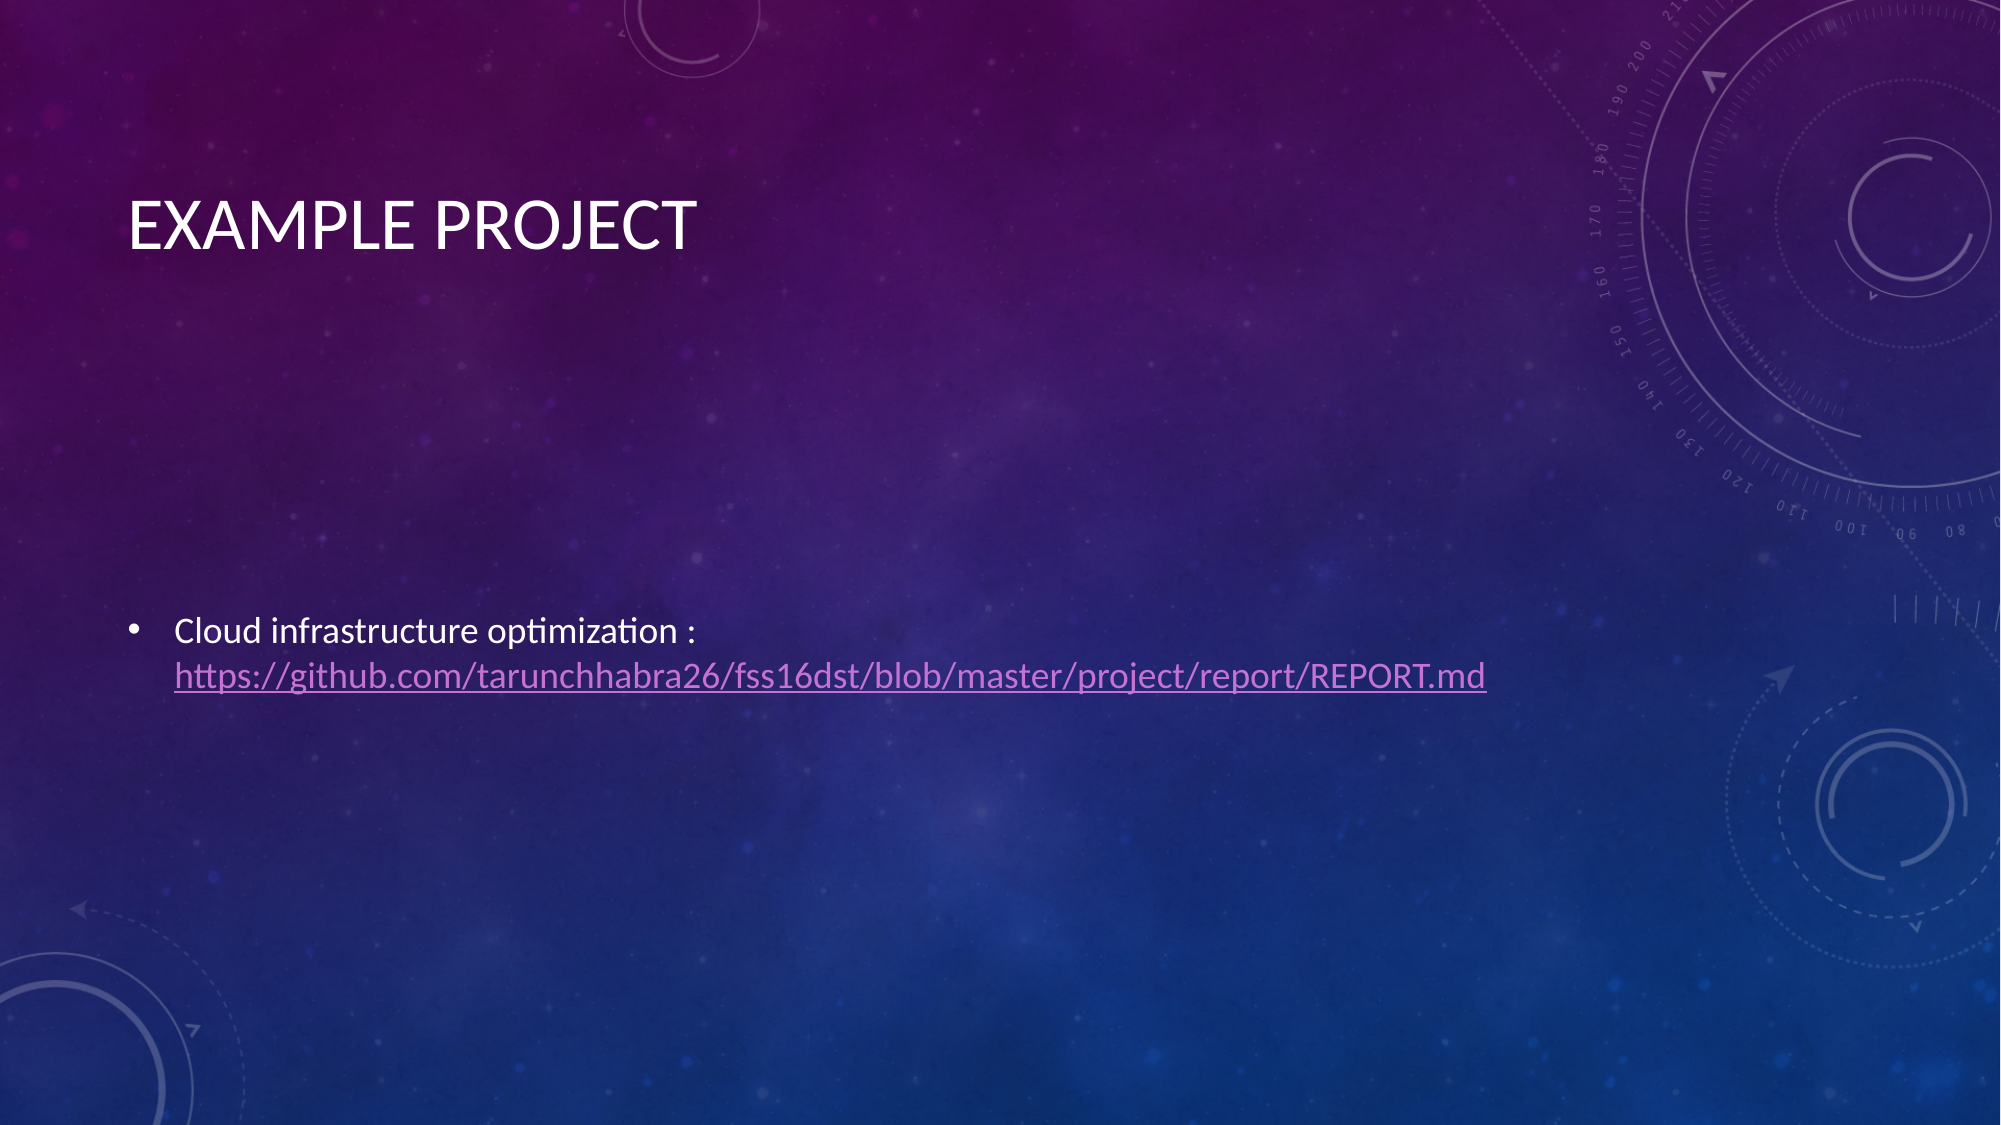

# Example project
Cloud infrastructure optimization : https://github.com/tarunchhabra26/fss16dst/blob/master/project/report/REPORT.md